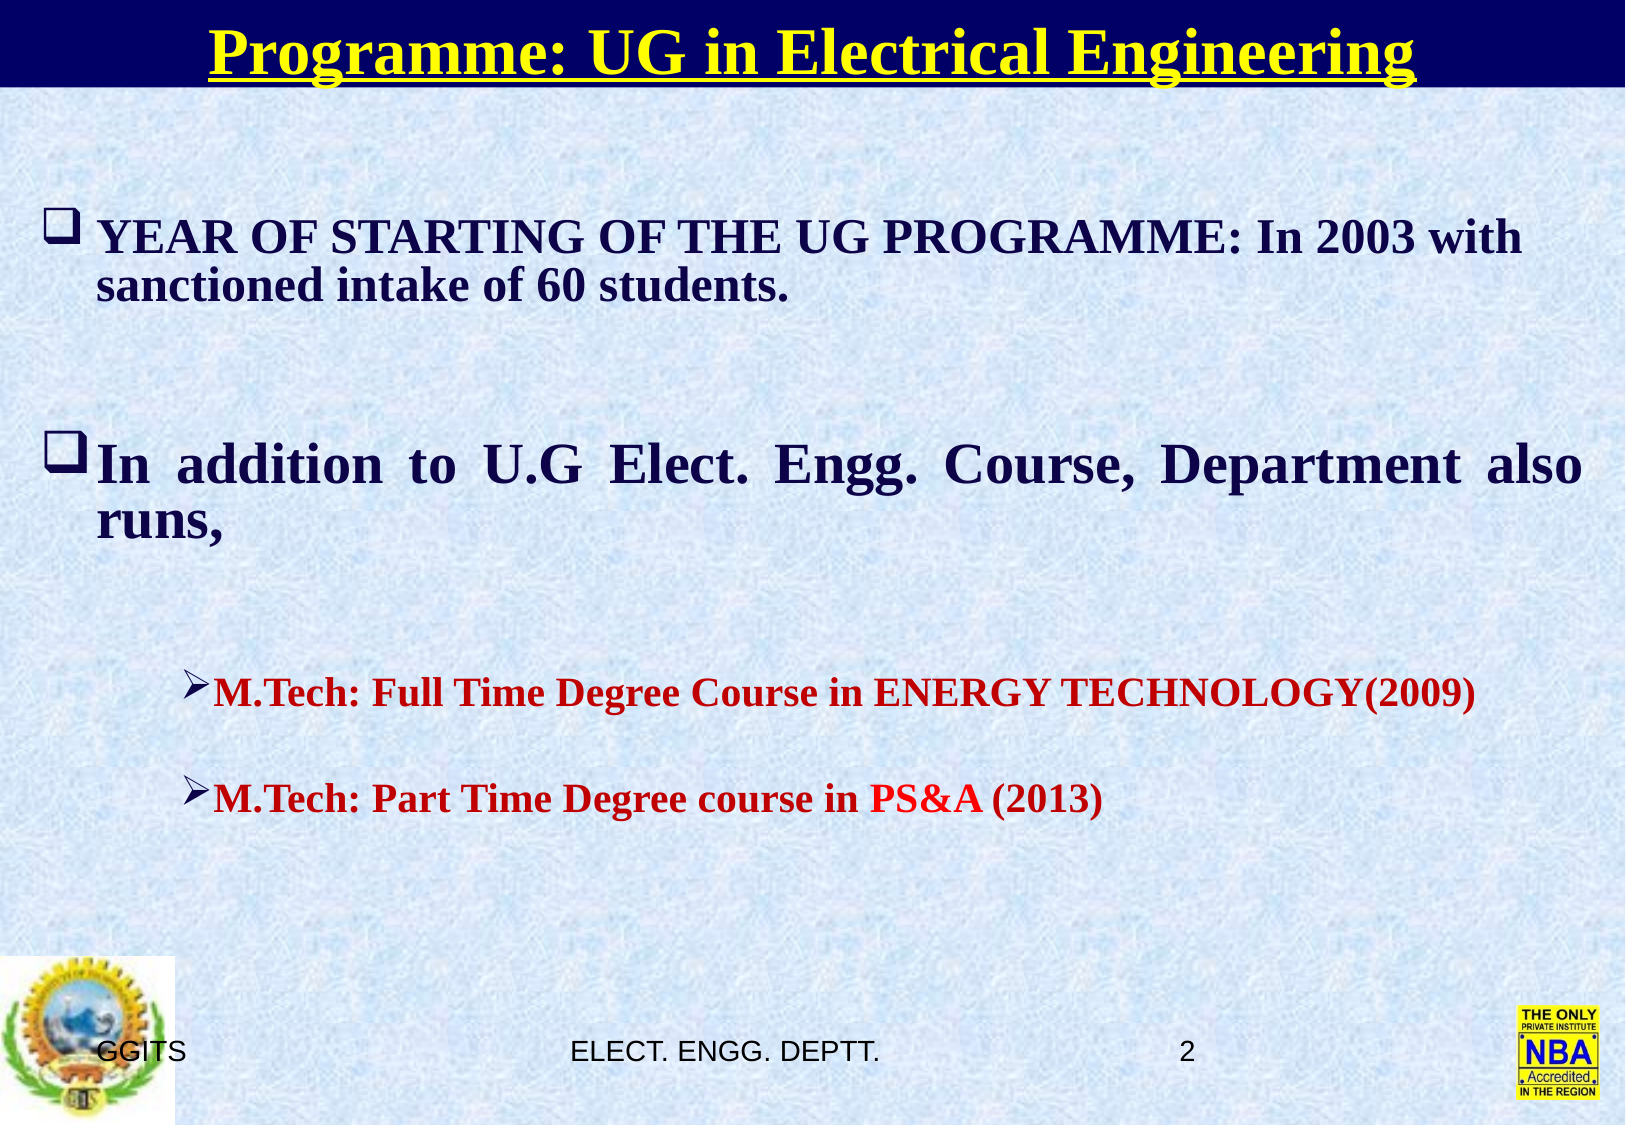

# Programme: UG in Electrical Engineering

YEAR OF STARTING OF THE UG PROGRAMME: In 2003 with sanctioned intake of 60 students.

In addition to U.G Elect. Engg. Course, Department also runs,

M.Tech: Full Time Degree Course in ENERGY TECHNOLOGY(2009)

M.Tech: Part Time Degree course in PS&A (2013)

GGITS
ELECT. ENGG. DEPTT.
2